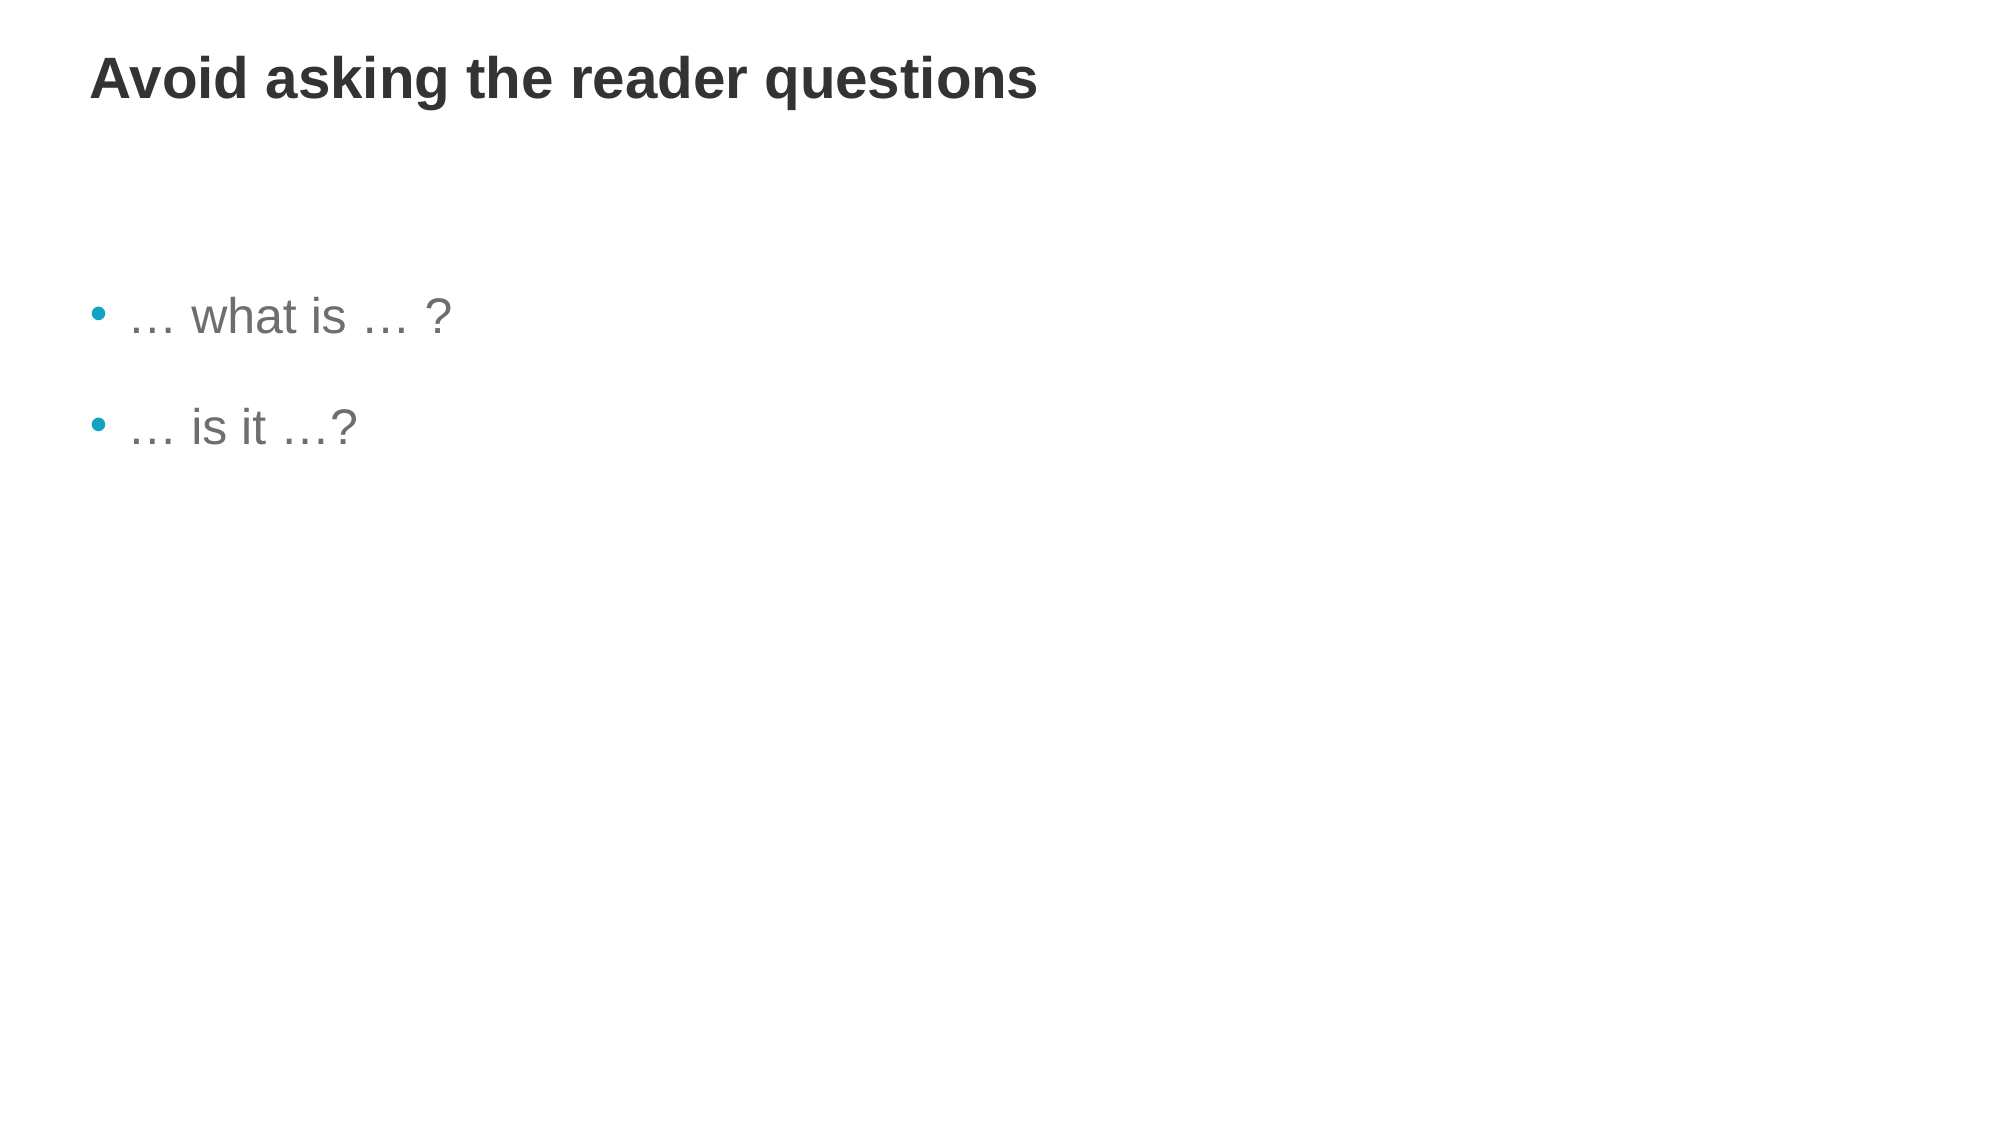

Avoid asking the reader questions
… what is … ?
… is it …?